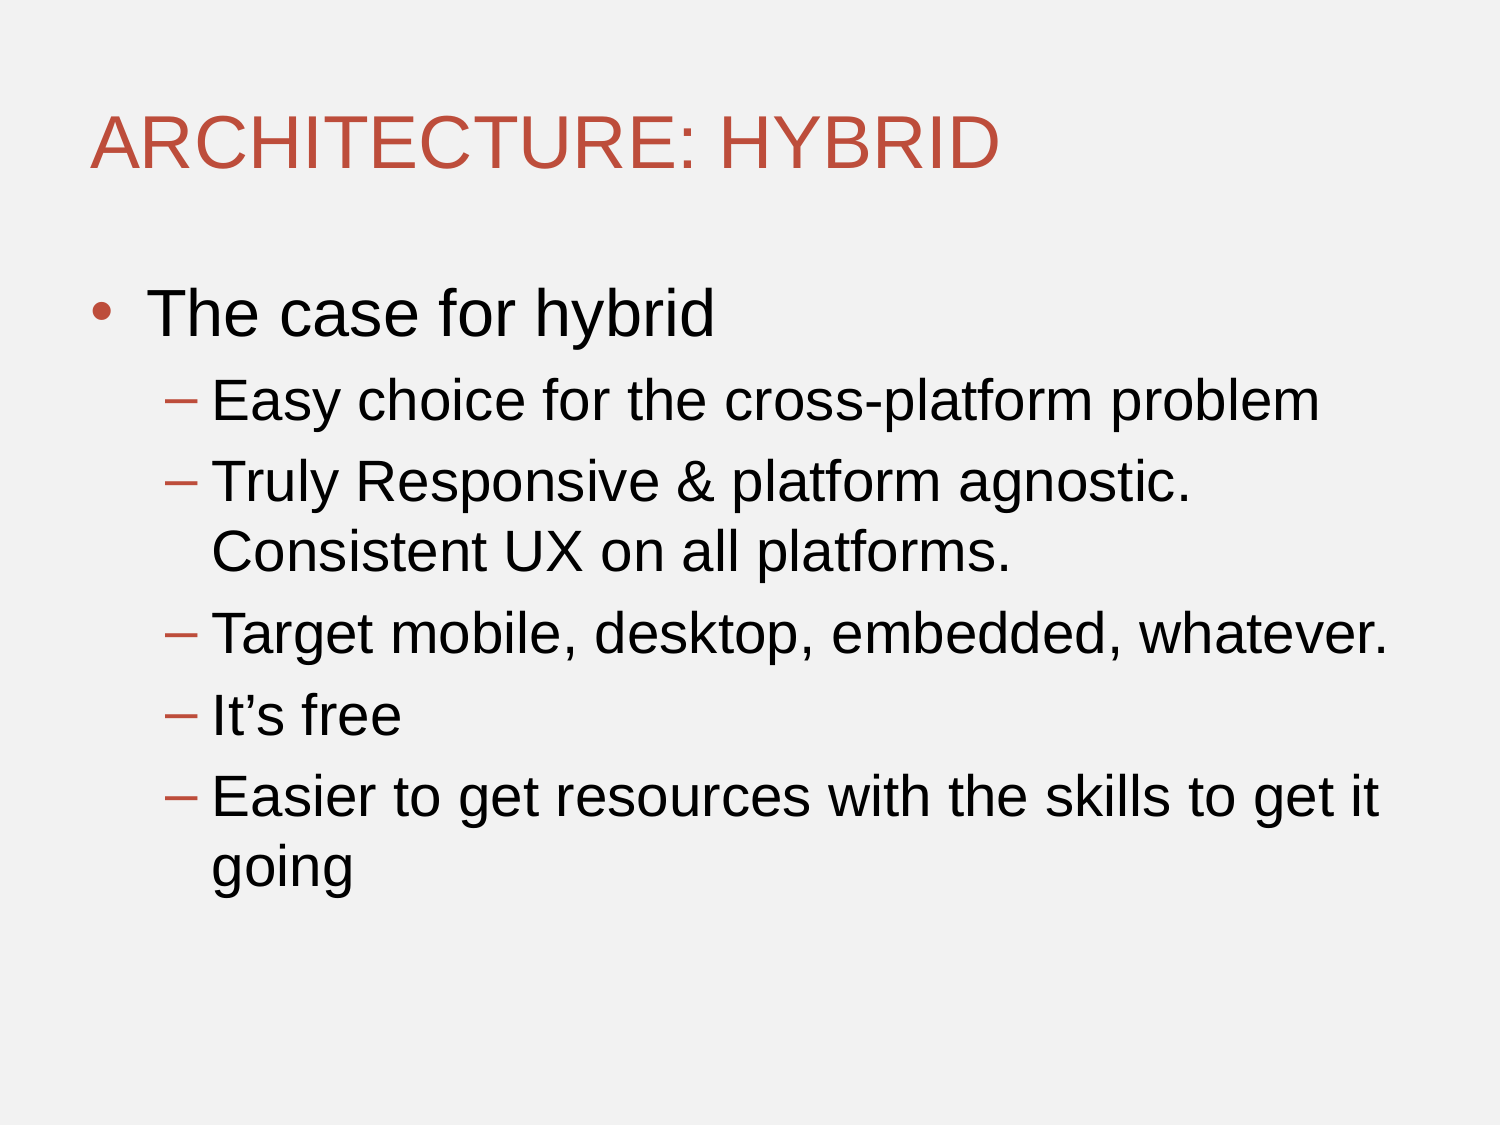

# Architecture: hybrid
The case for hybrid
Easy choice for the cross-platform problem
Truly Responsive & platform agnostic. Consistent UX on all platforms.
Target mobile, desktop, embedded, whatever.
It’s free
Easier to get resources with the skills to get it going